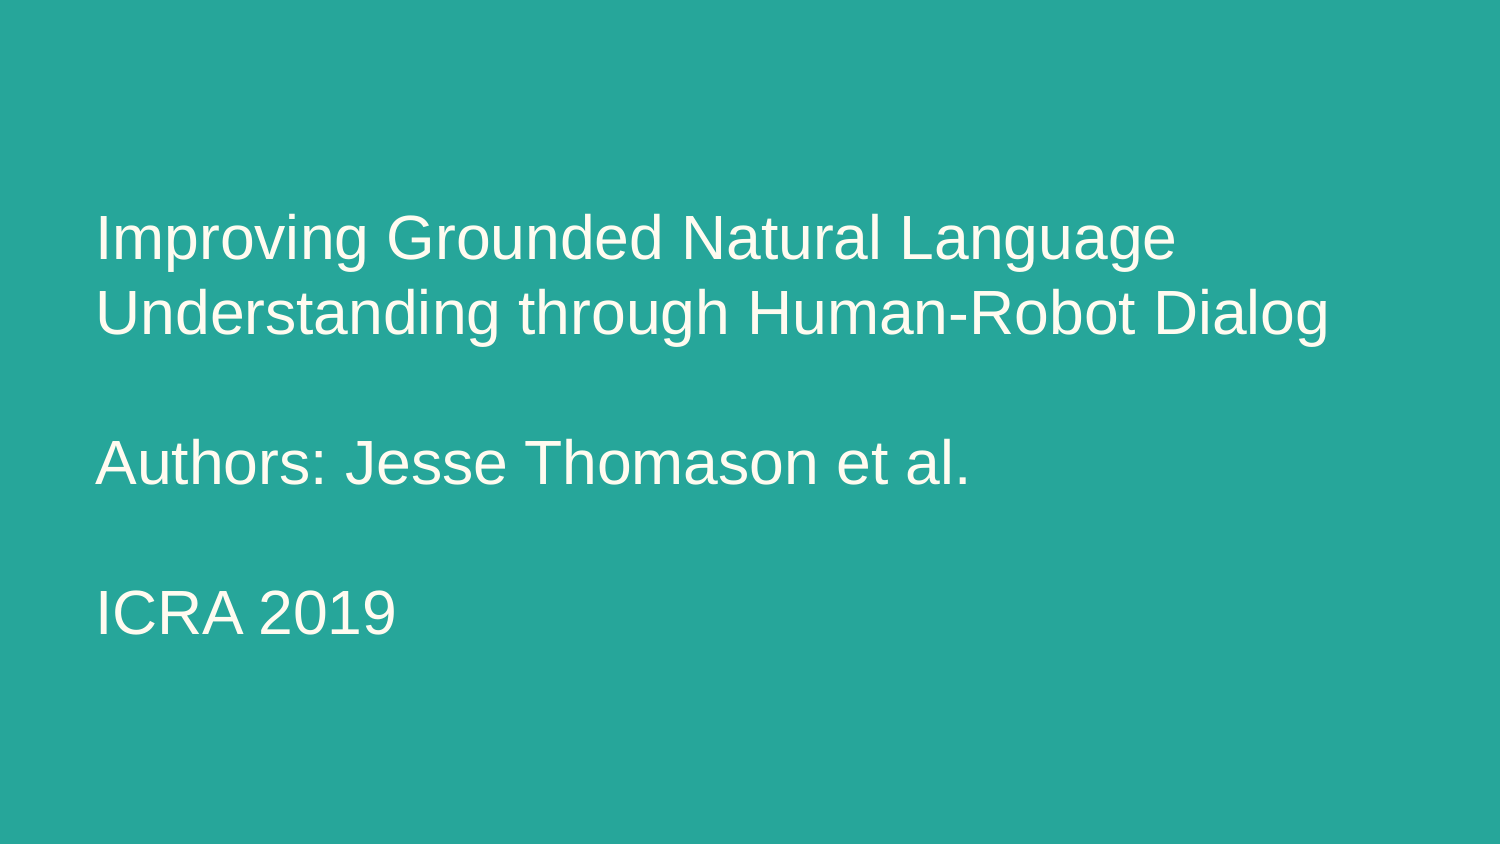

# Improving Grounded Natural Language Understanding through Human-Robot Dialog

Authors: Jesse Thomason et al.

ICRA 2019